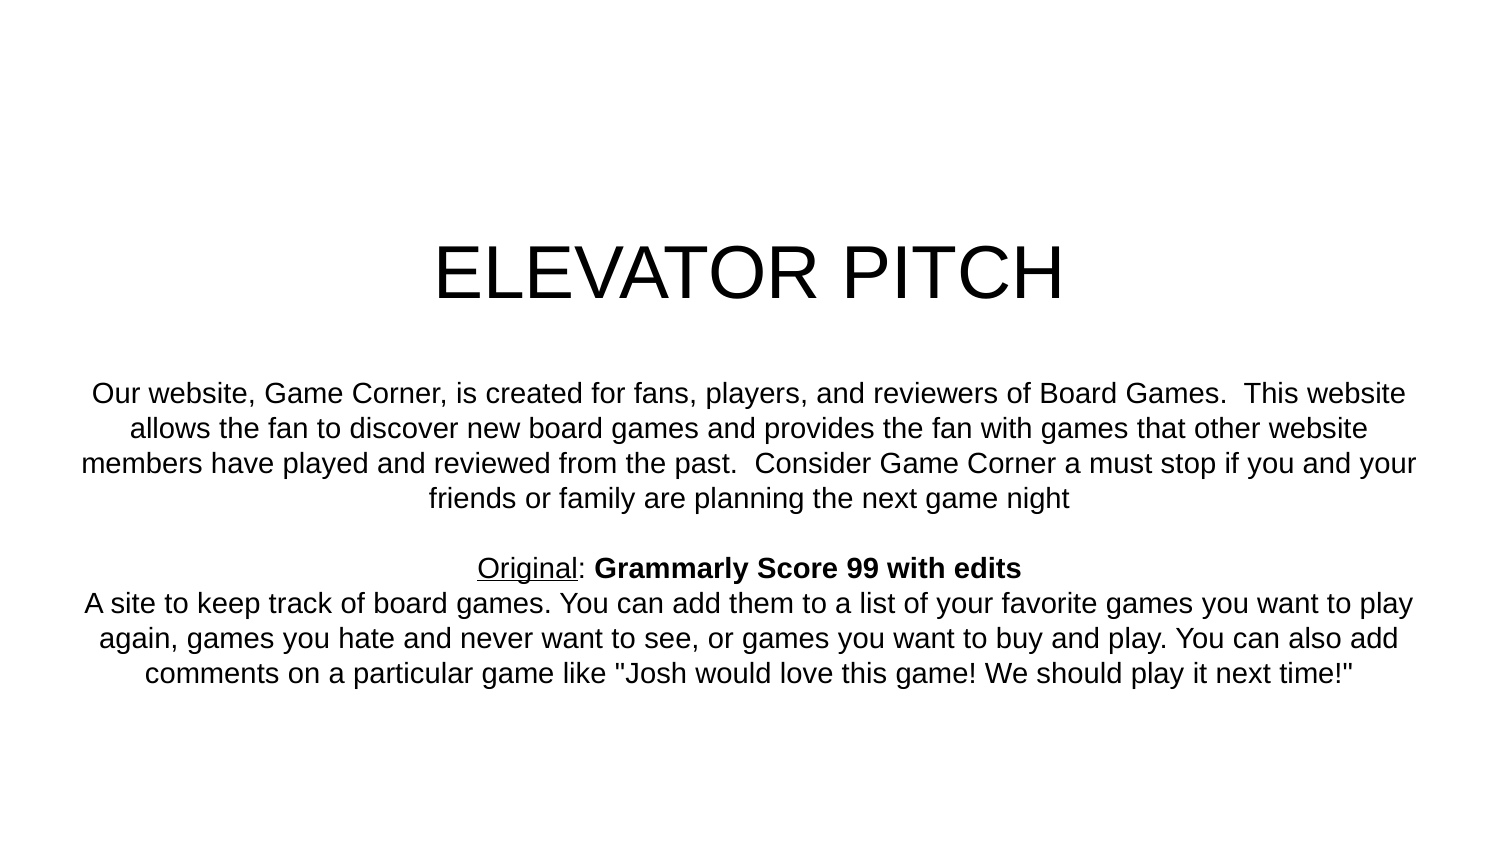

# ELEVATOR PITCH
Our website, Game Corner, is created for fans, players, and reviewers of Board Games.  This website allows the fan to discover new board games and provides the fan with games that other website members have played and reviewed from the past.  Consider Game Corner a must stop if you and your friends or family are planning the next game night

Original: Grammarly Score 99 with edits
A site to keep track of board games. You can add them to a list of your favorite games you want to play again, games you hate and never want to see, or games you want to buy and play. You can also add comments on a particular game like "Josh would love this game! We should play it next time!"